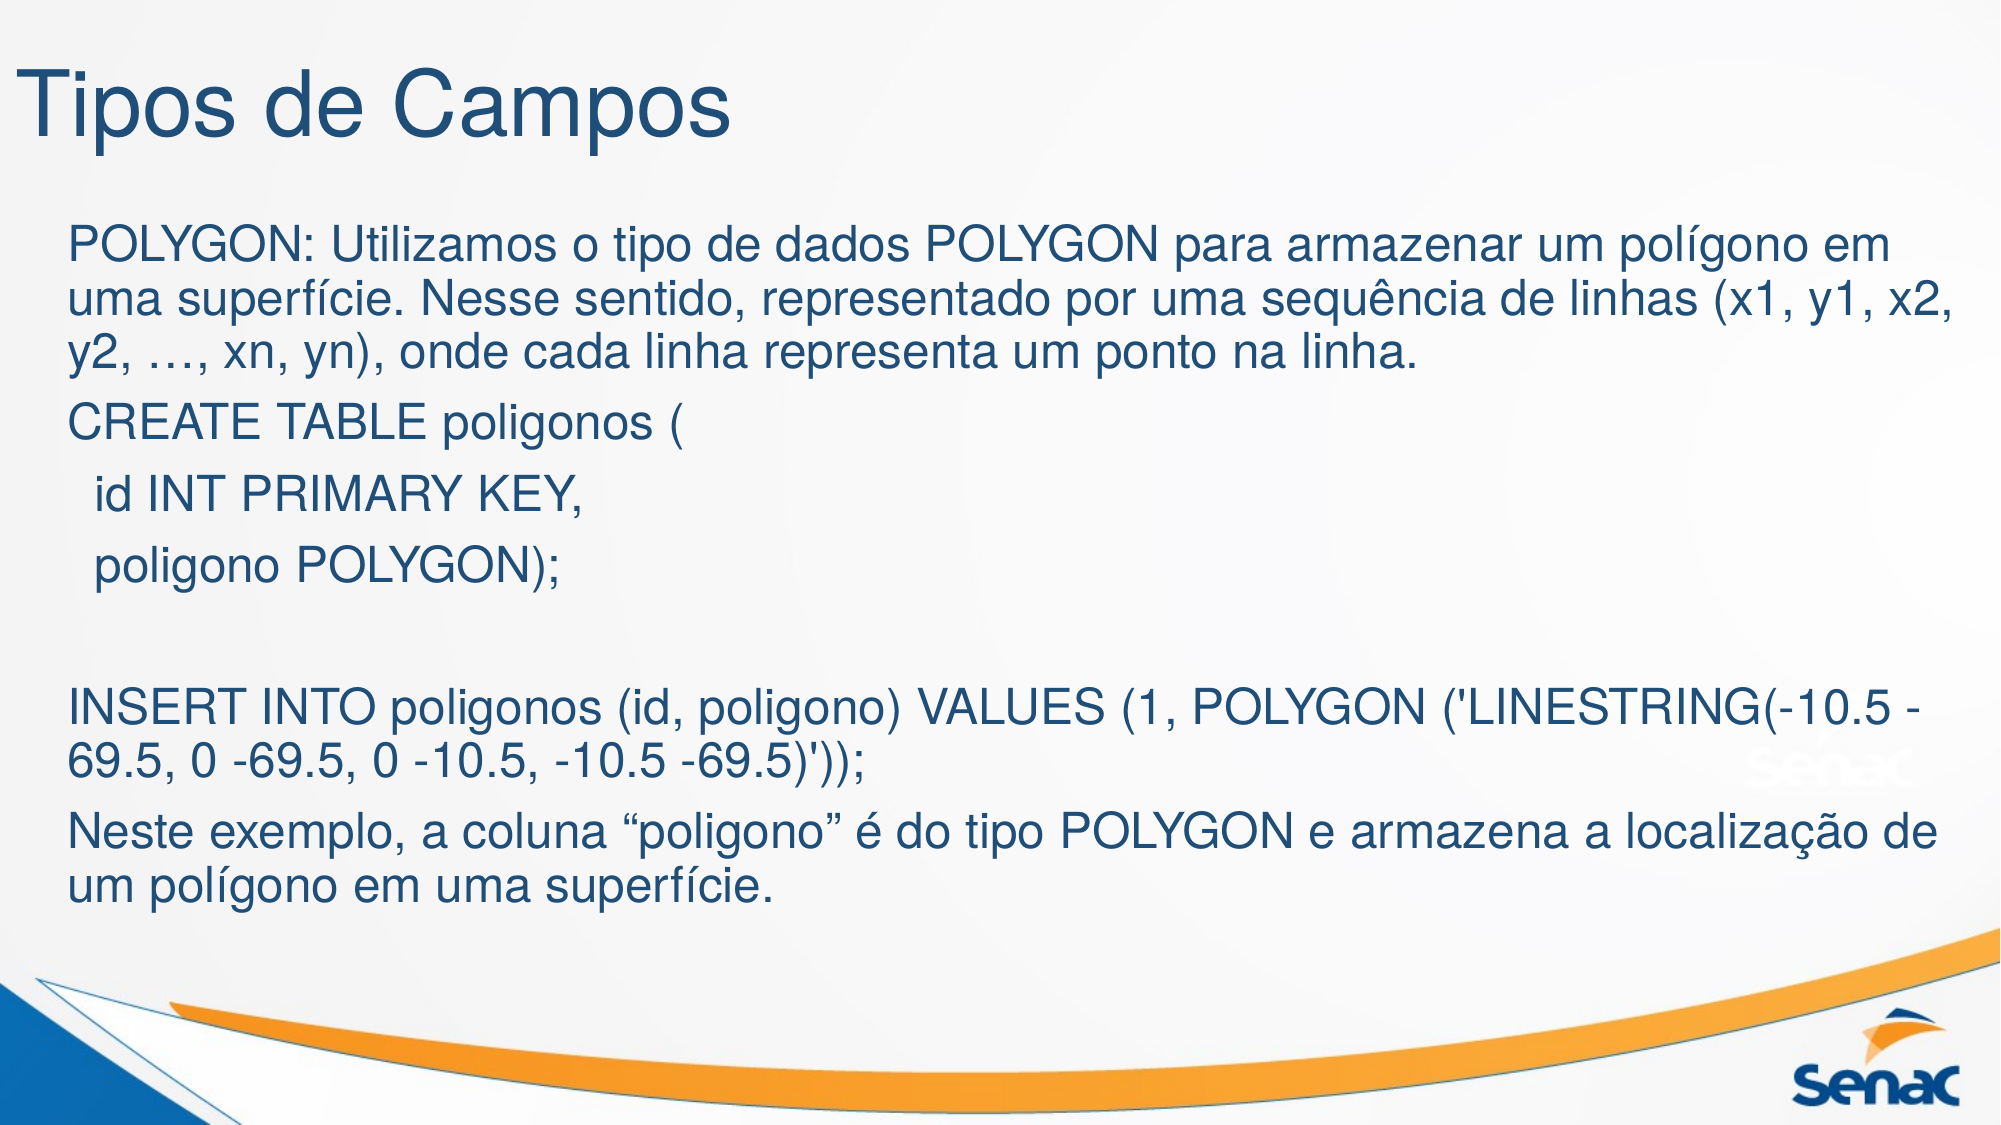

# Tipos de Campos
POLYGON: Utilizamos o tipo de dados POLYGON para armazenar um polígono em uma superfície. Nesse sentido, representado por uma sequência de linhas (x1, y1, x2, y2, …, xn, yn), onde cada linha representa um ponto na linha.
CREATE TABLE poligonos (
  id INT PRIMARY KEY,
  poligono POLYGON);

INSERT INTO poligonos (id, poligono) VALUES (1, POLYGON ('LINESTRING(-10.5 -69.5, 0 -69.5, 0 -10.5, -10.5 -69.5)'));
Neste exemplo, a coluna “poligono” é do tipo POLYGON e armazena a localização de um polígono em uma superfície.